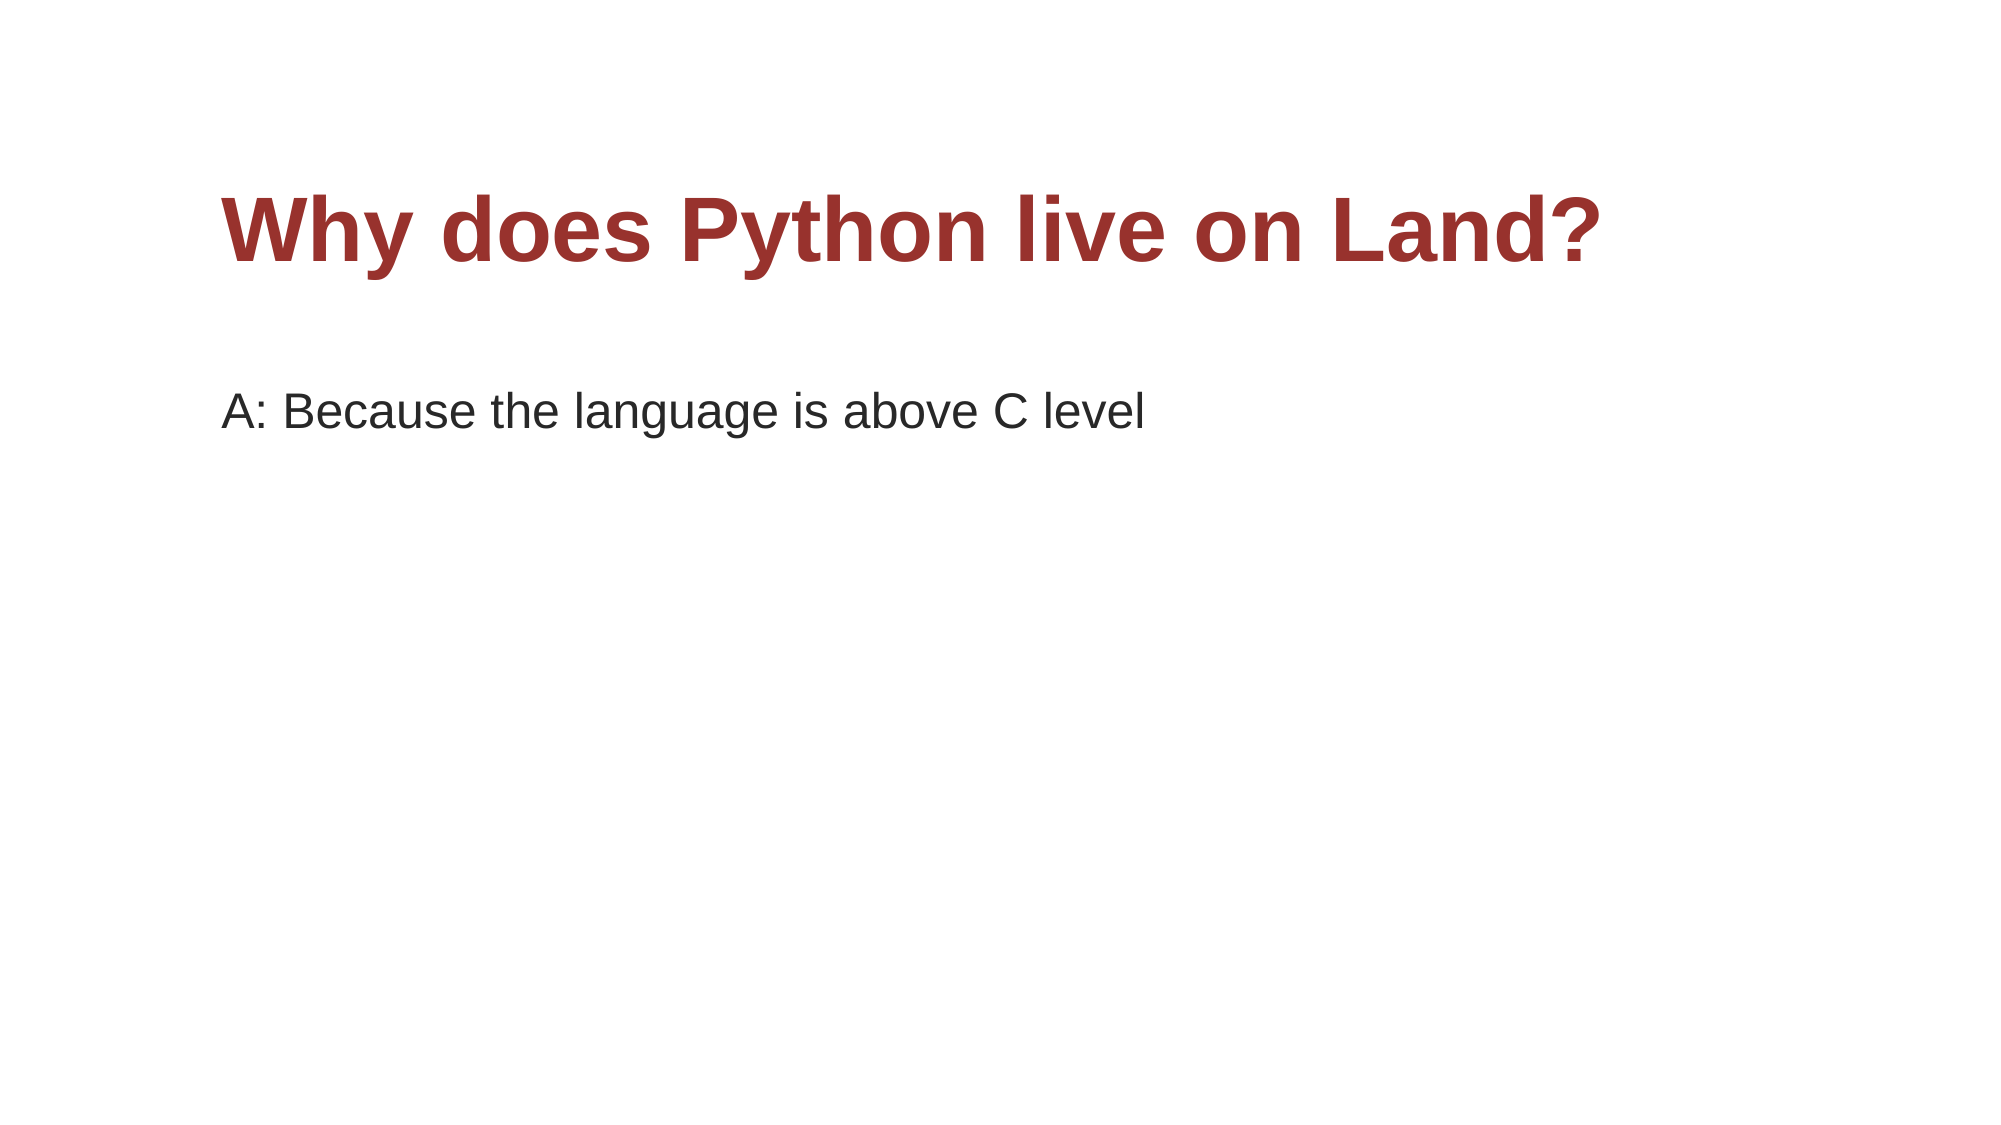

# Why does Python live on Land?
A: Because the language is above C level